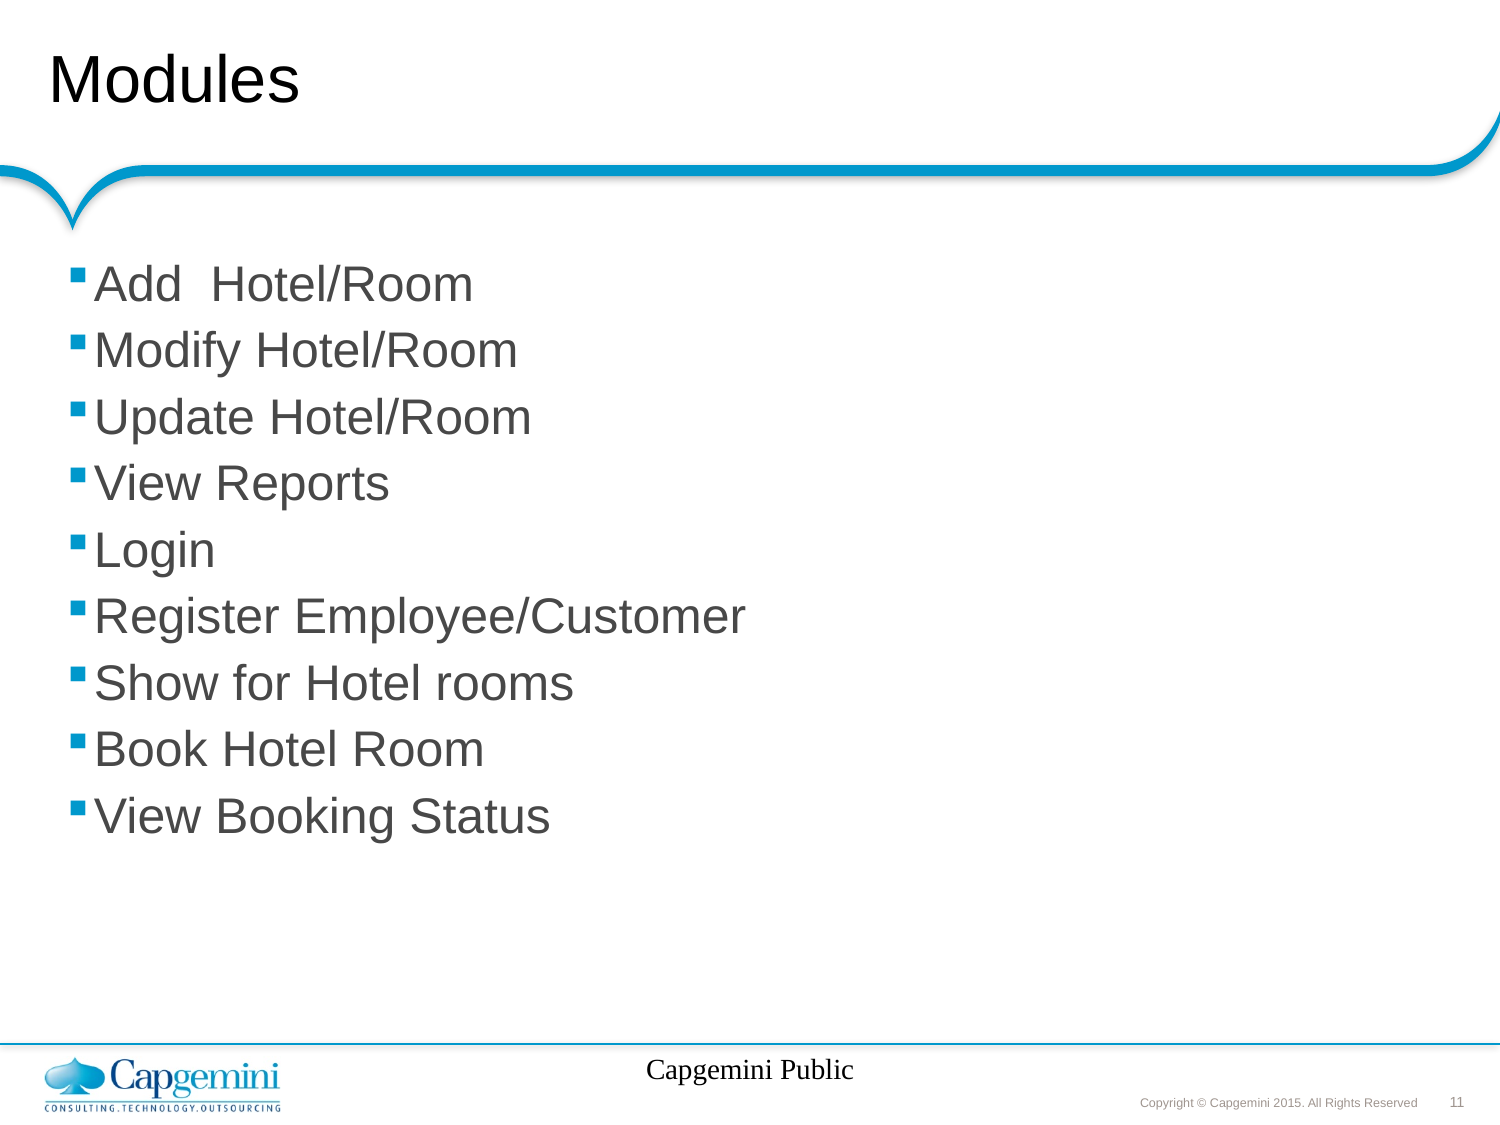

# Modules
Add  Hotel/Room
Modify Hotel/Room
Update Hotel/Room
View Reports
Login
Register Employee/Customer
Show for Hotel rooms
Book Hotel Room
View Booking Status
Capgemini Public